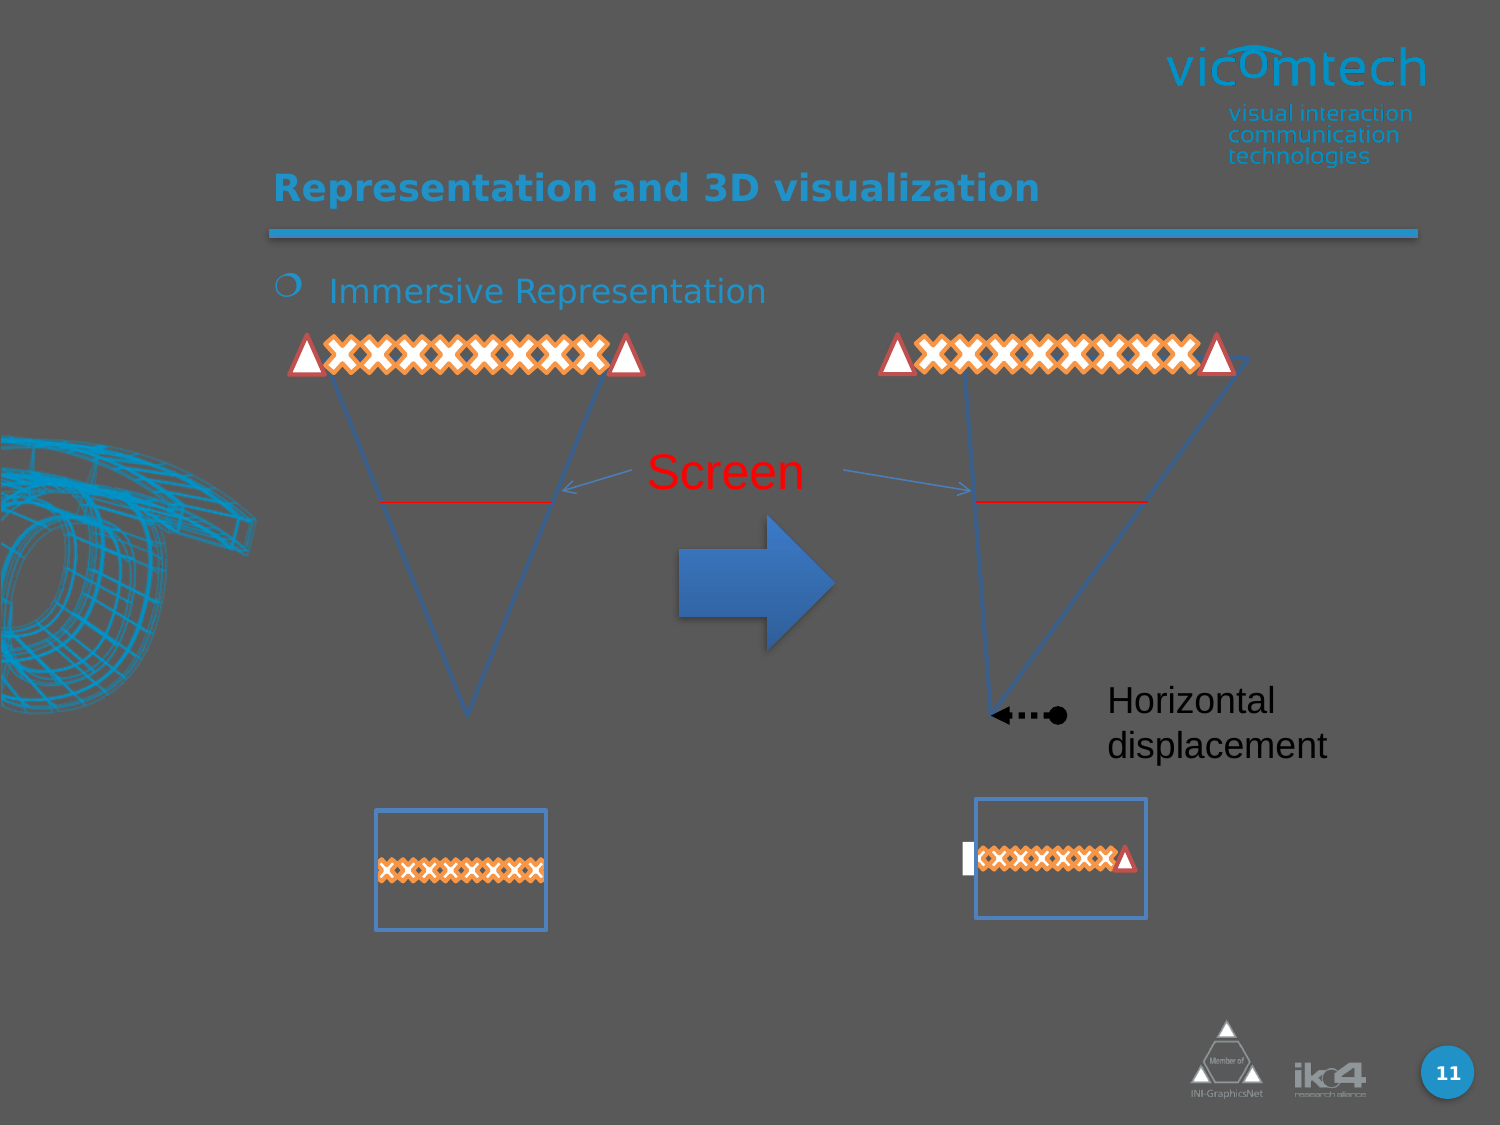

Representation and 3D visualization
Immersive Representation

Screen

Horizontal displacement

11